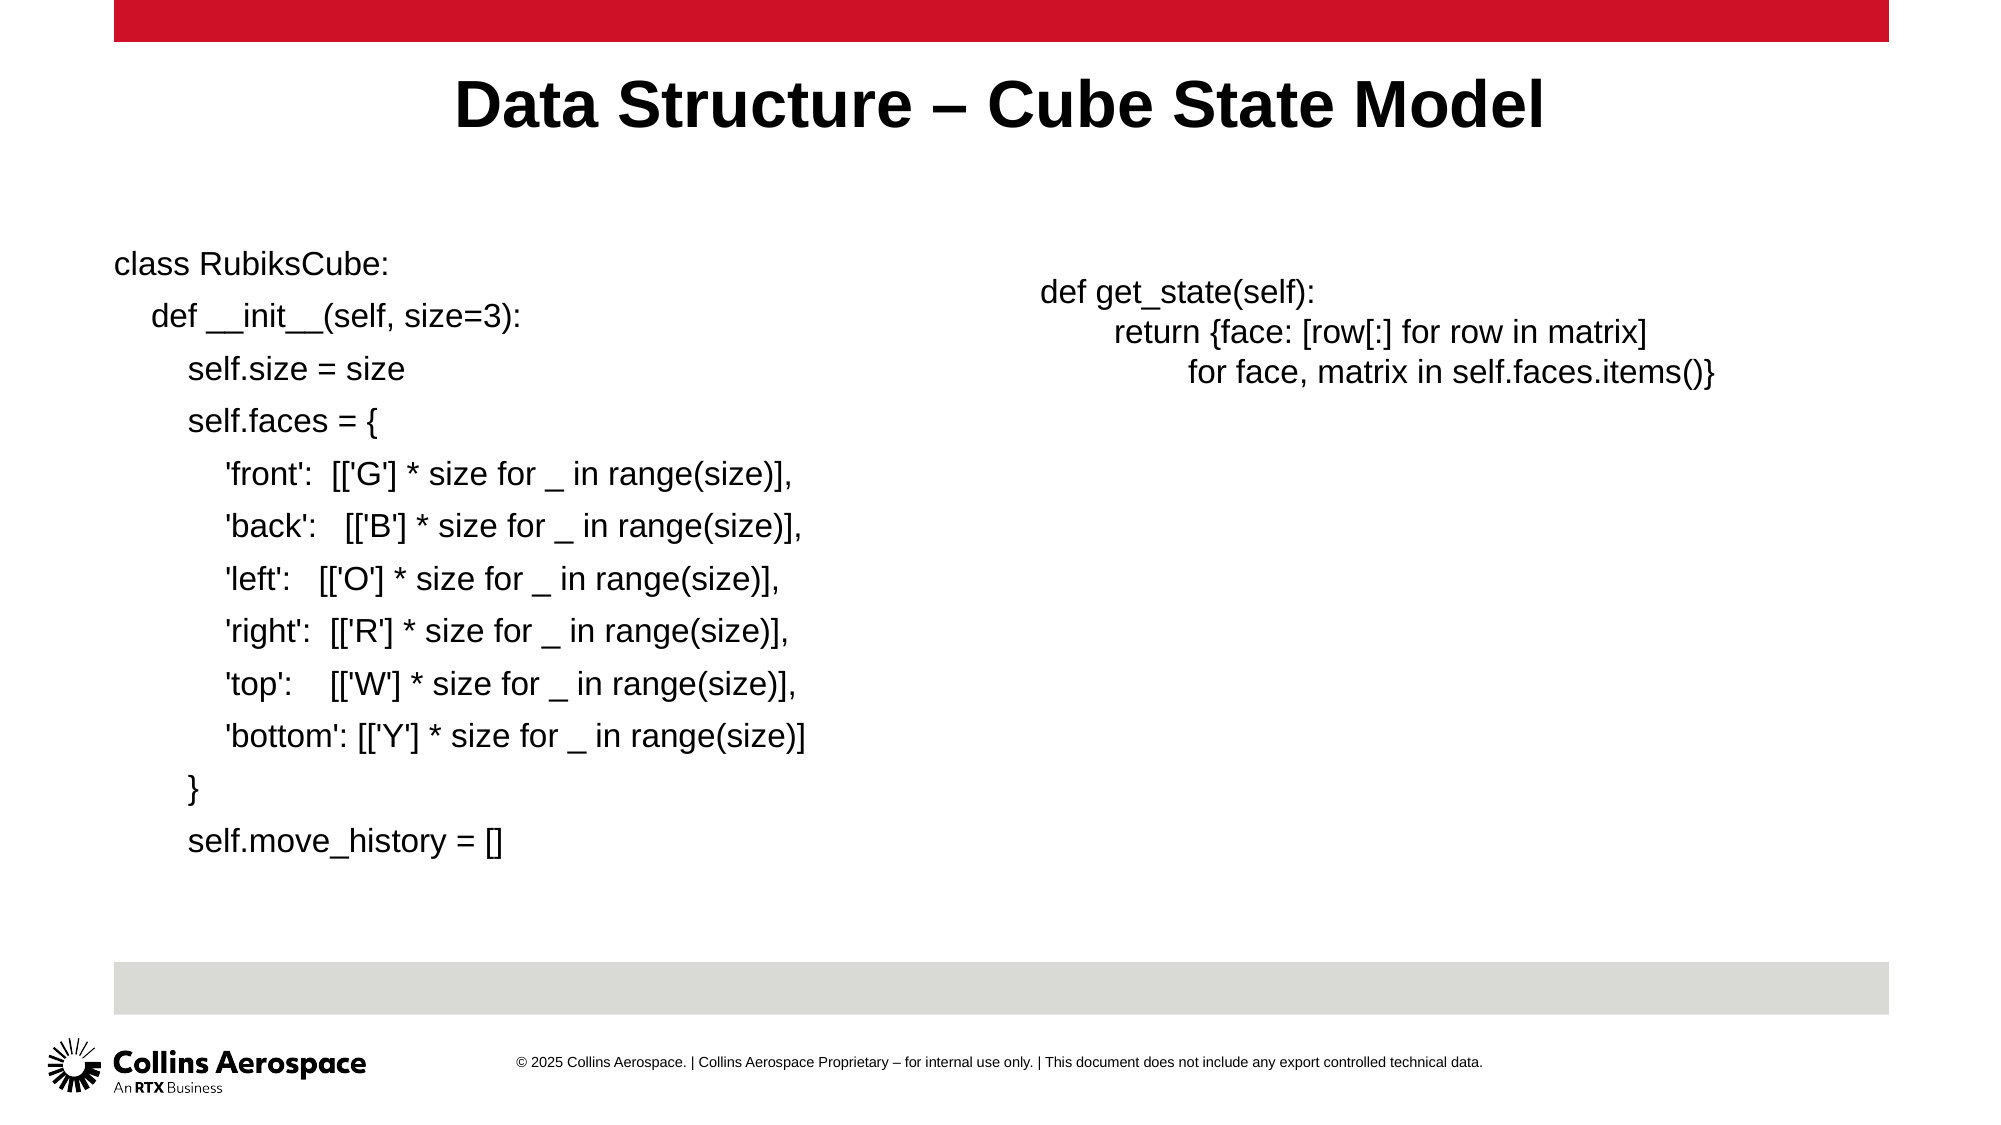

# Data Structure – Cube State Model
class RubiksCube:
    def __init__(self, size=3):
        self.size = size
        self.faces = {
            'front':  [['G'] * size for _ in range(size)],
            'back':   [['B'] * size for _ in range(size)],
            'left':   [['O'] * size for _ in range(size)],
            'right':  [['R'] * size for _ in range(size)],
            'top':    [['W'] * size for _ in range(size)],
            'bottom': [['Y'] * size for _ in range(size)]
        }
        self.move_history = []

def get_state(self):
        return {face: [row[:] for row in matrix]
                for face, matrix in self.faces.items()}

© 2025 Collins Aerospace. | Collins Aerospace Proprietary – for internal use only. | This document does not include any export controlled technical data.